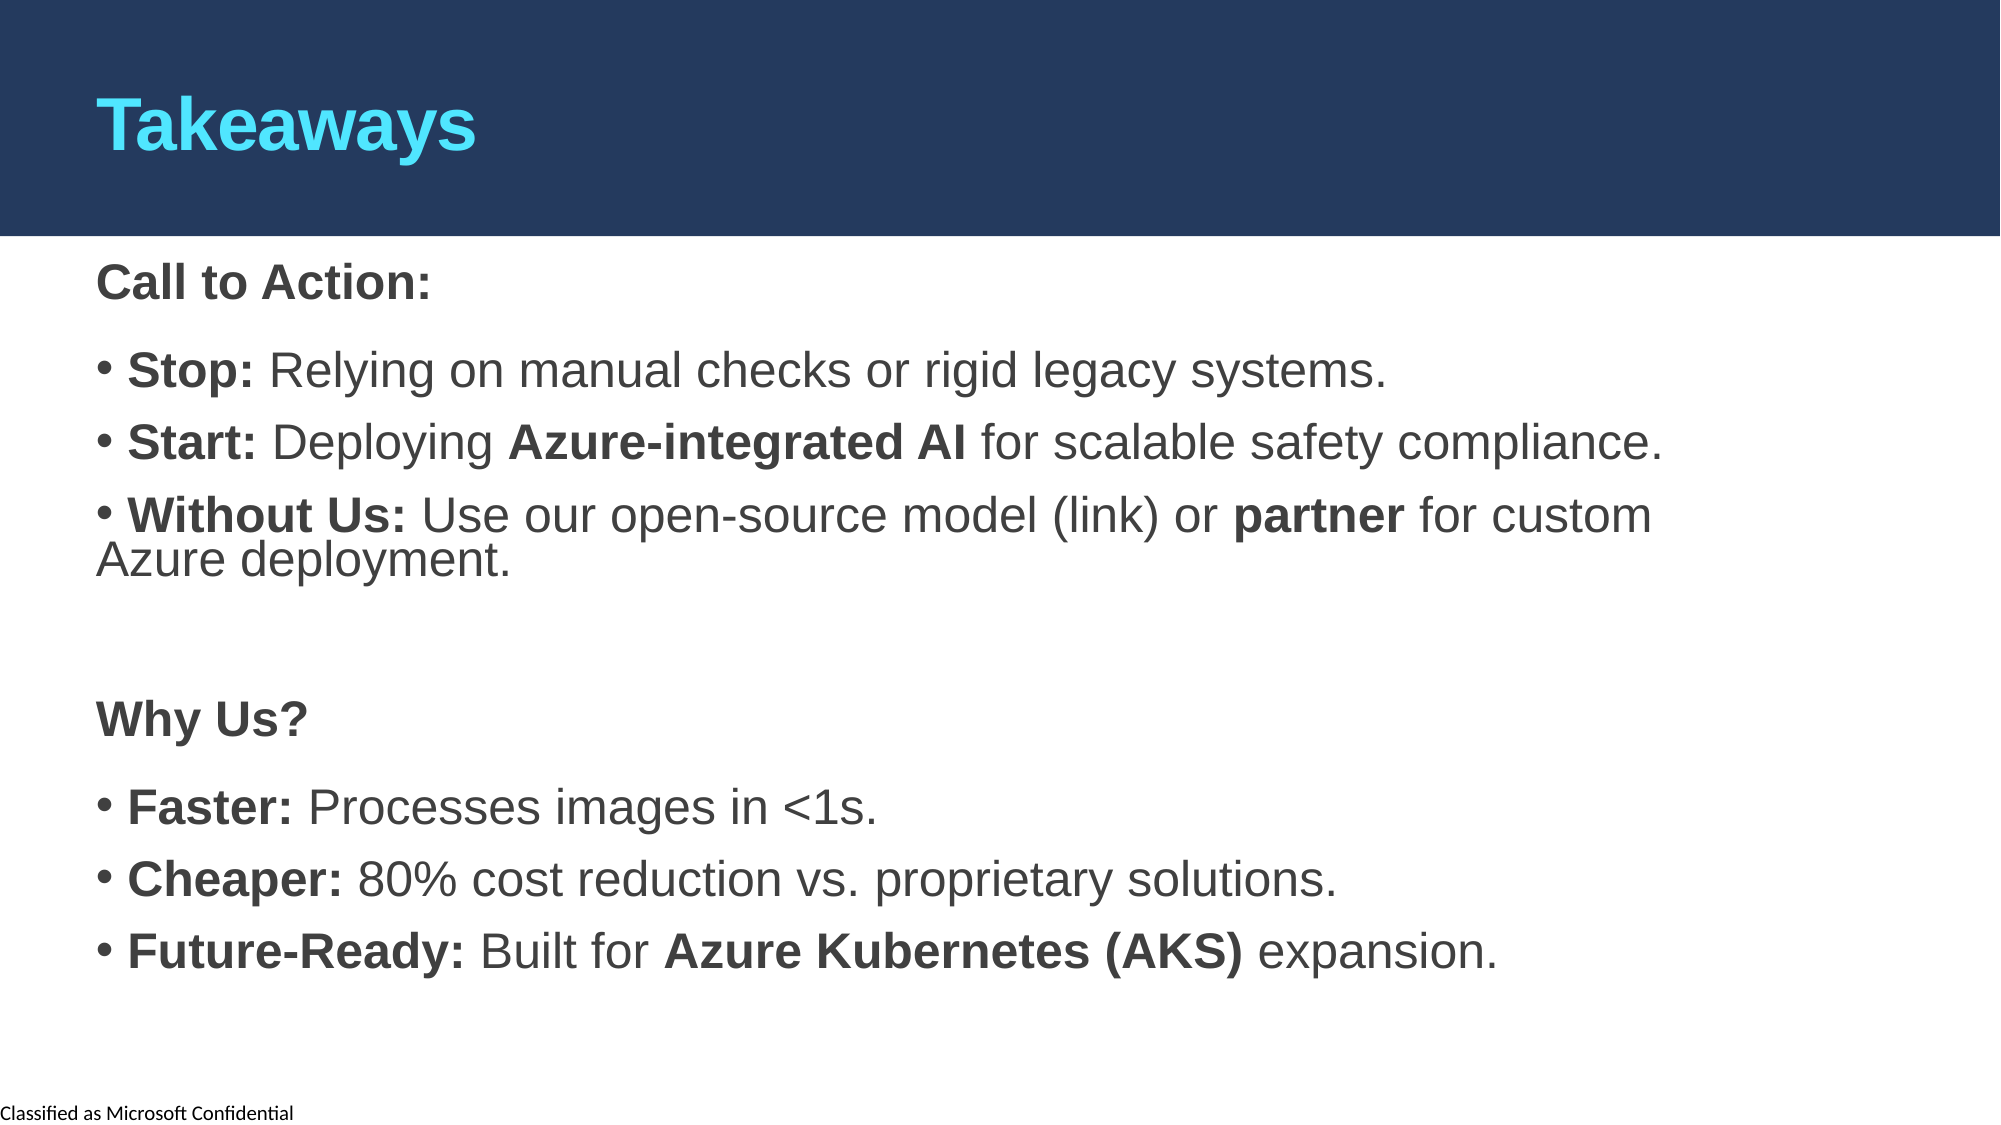

Takeaways
Call to Action:
 Stop: Relying on manual checks or rigid legacy systems.
 Start: Deploying Azure-integrated AI for scalable safety compliance.
 Without Us: Use our open-source model (link) or partner for custom Azure deployment.

Why Us?
 Faster: Processes images in <1s.
 Cheaper: 80% cost reduction vs. proprietary solutions.
 Future-Ready: Built for Azure Kubernetes (AKS) expansion.